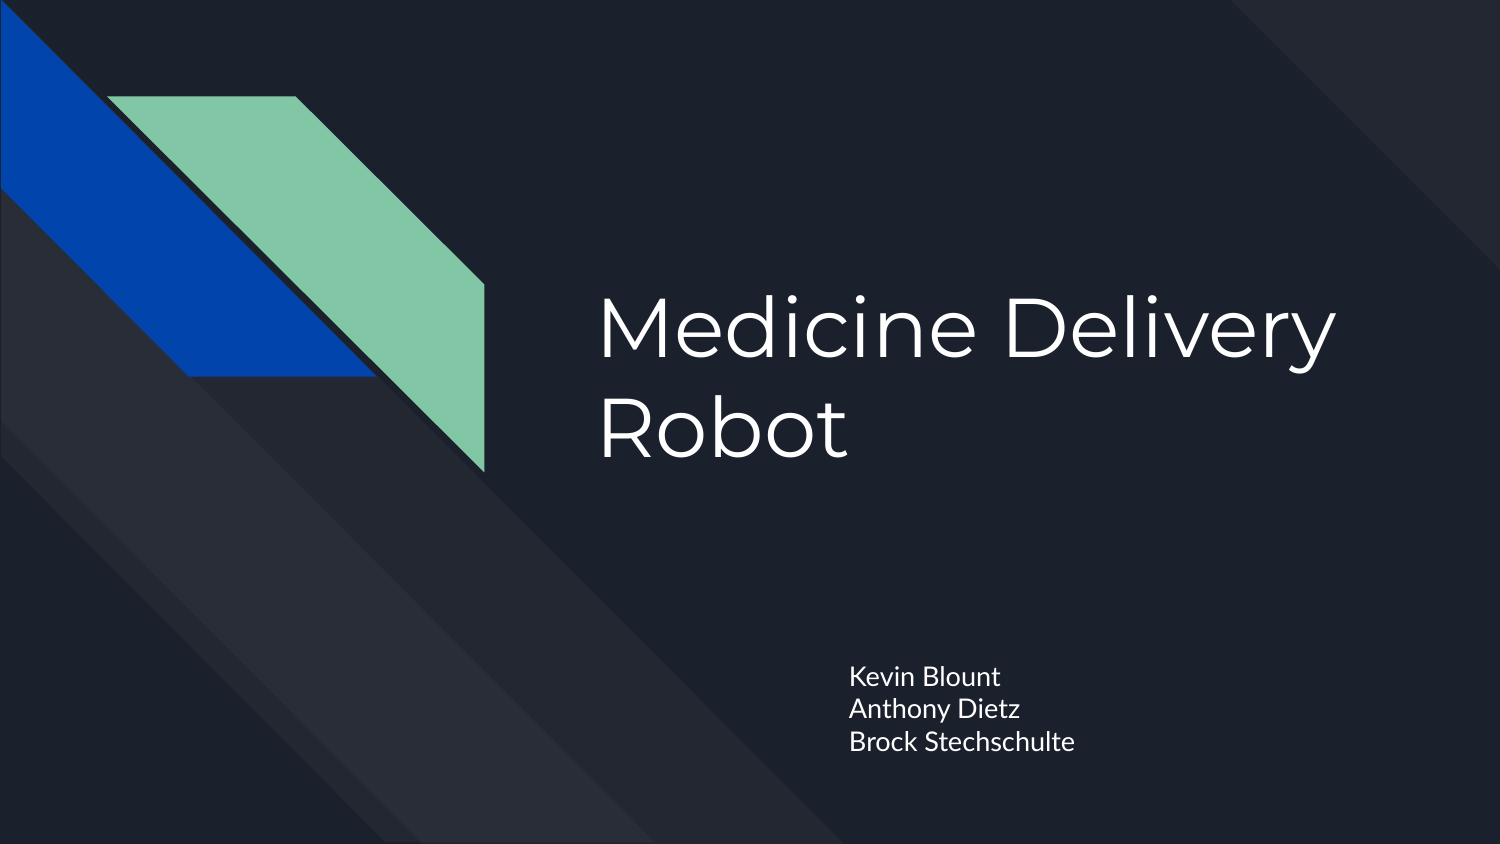

# Medicine Delivery Robot
Kevin Blount
Anthony Dietz
Brock Stechschulte